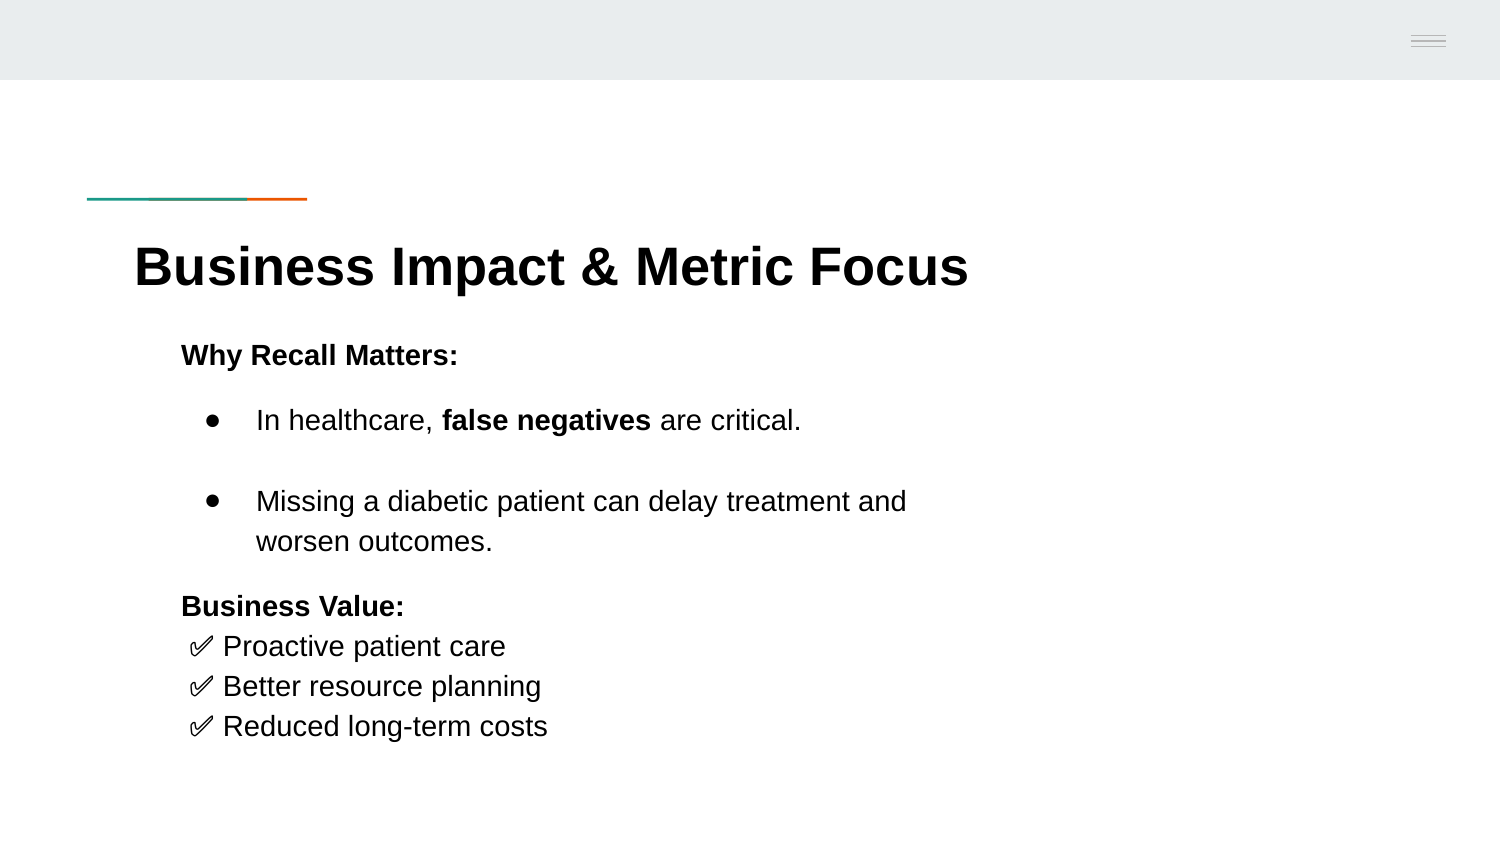

# Business Impact & Metric Focus
Why Recall Matters:
In healthcare, false negatives are critical.
Missing a diabetic patient can delay treatment and worsen outcomes.
Business Value:
 ✅ Proactive patient care
 ✅ Better resource planning
 ✅ Reduced long-term costs